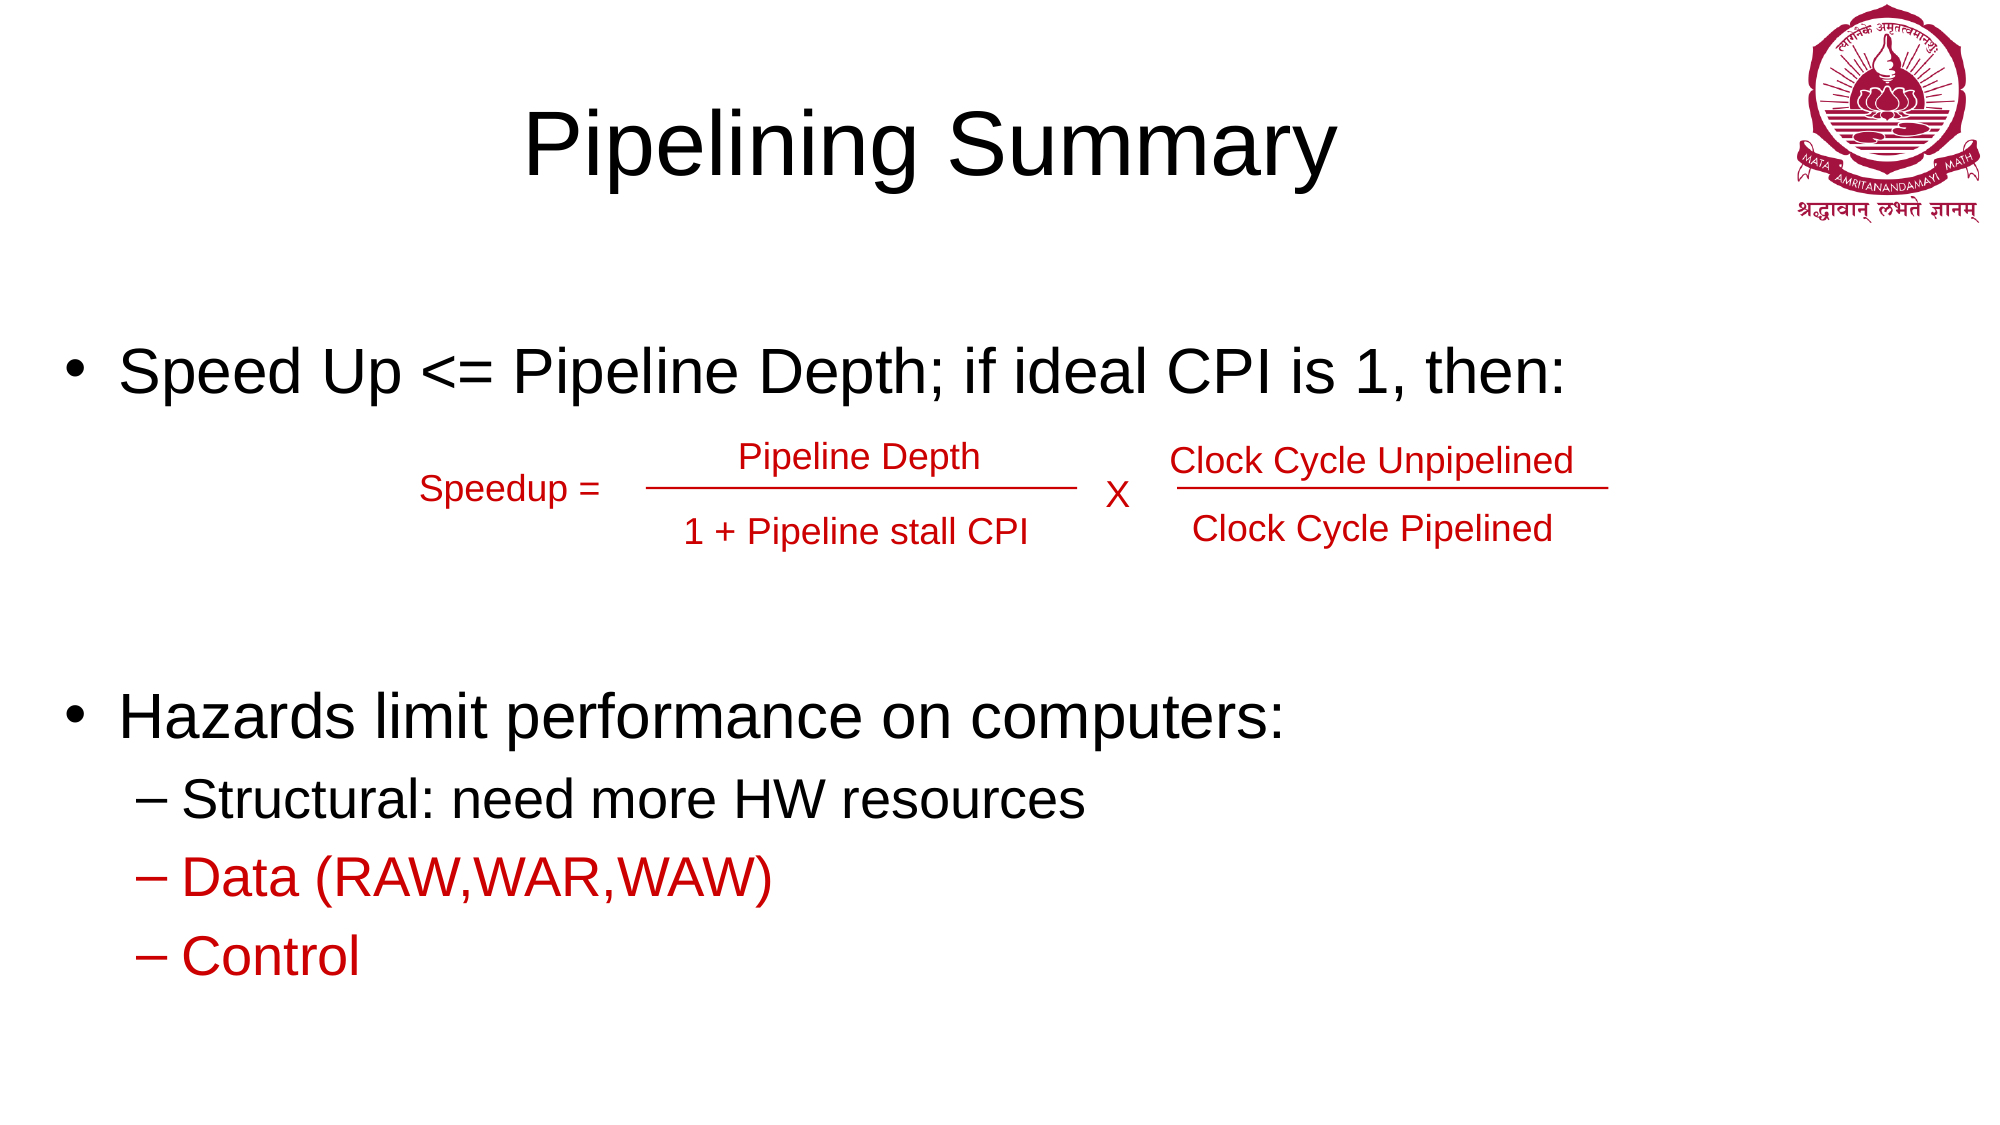

# Pipelining Summary
Speed Up <= Pipeline Depth; if ideal CPI is 1, then:

Hazards limit performance on computers:
Structural: need more HW resources
Data (RAW,WAR,WAW)
Control

Pipeline Depth
Clock Cycle Unpipelined
Speedup =
X

Clock Cycle Pipelined
1 + Pipeline stall CPI